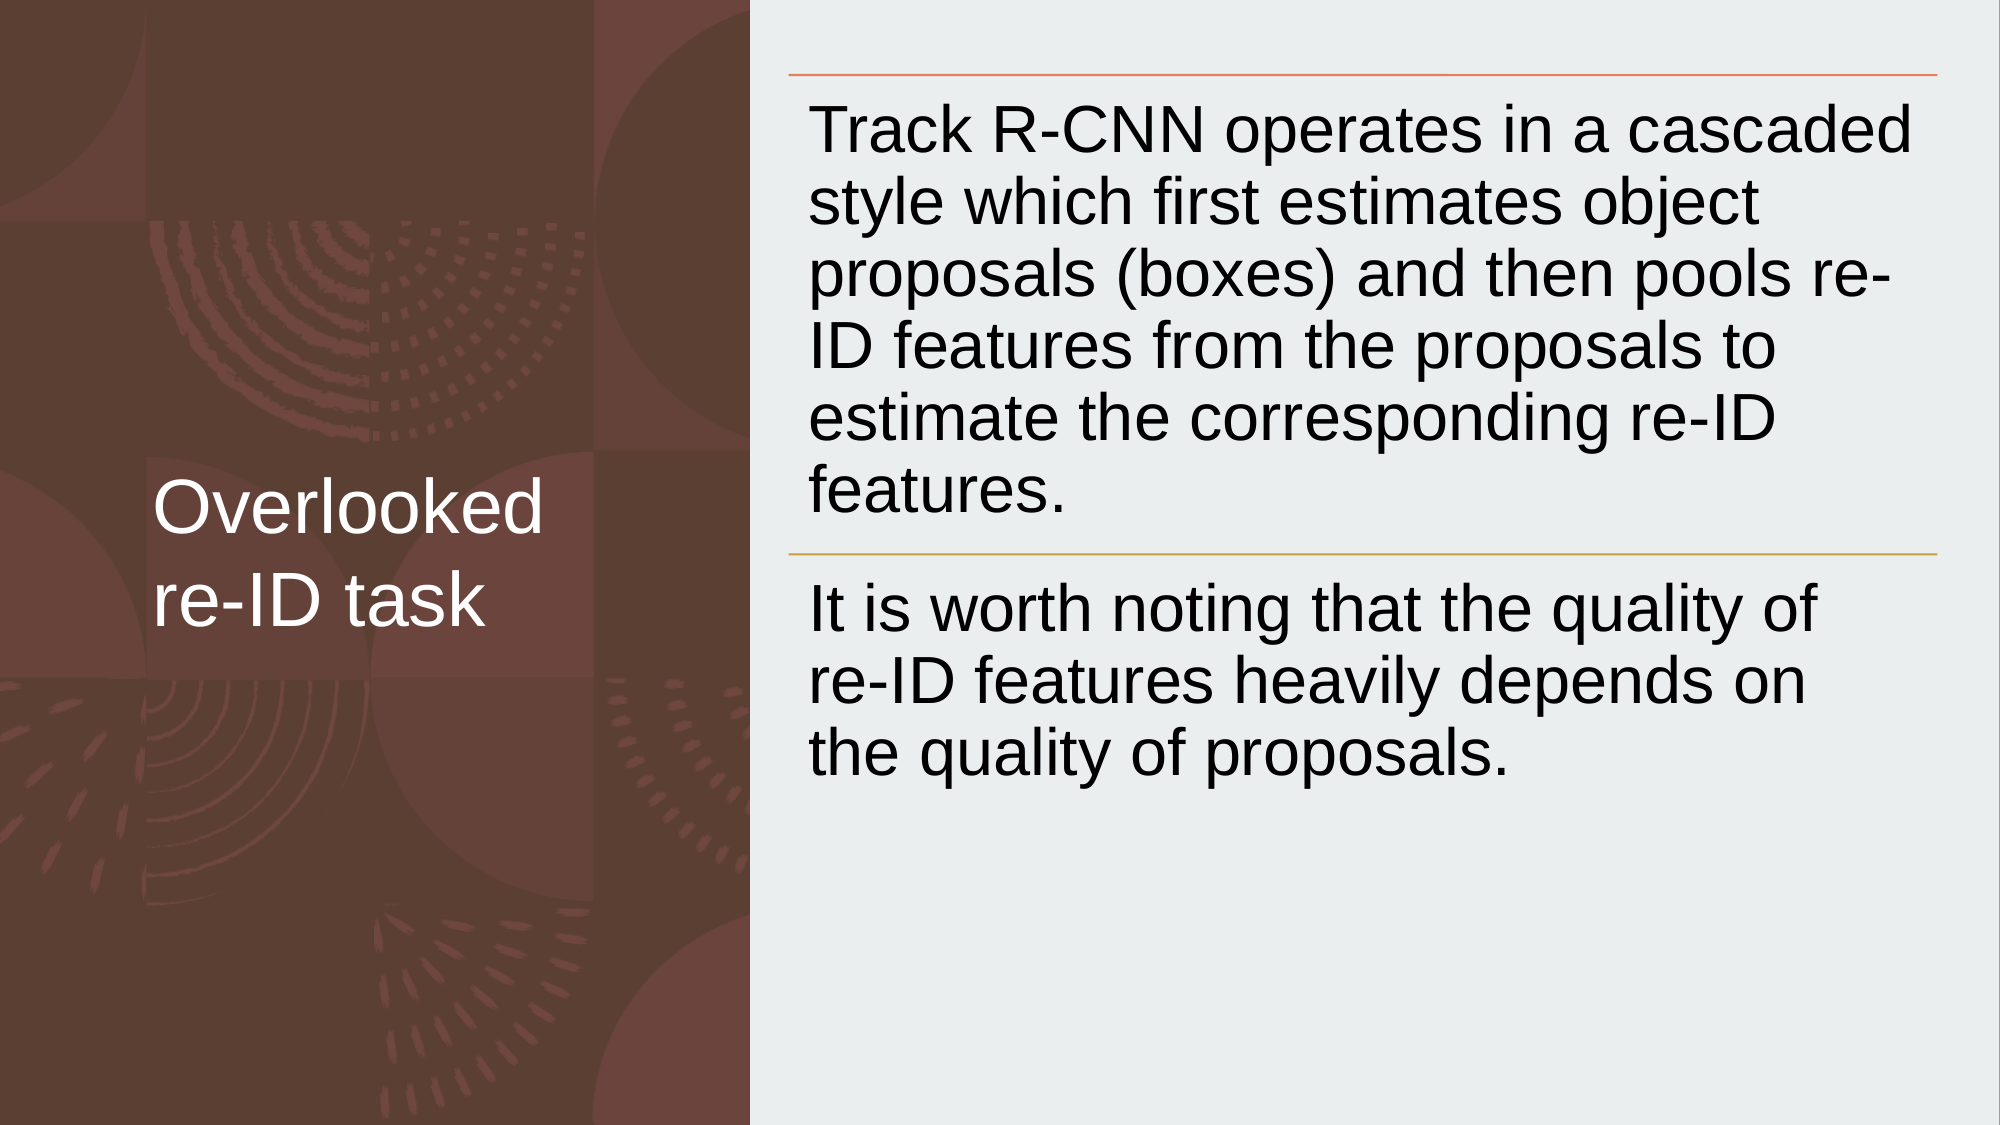

Track R-CNN operates in a cascaded style which first estimates object proposals (boxes) and then pools re-ID features from the proposals to estimate the corresponding re-ID features.
It is worth noting that the quality of re-ID features heavily depends on the quality of proposals.
# Overlooked re-ID task